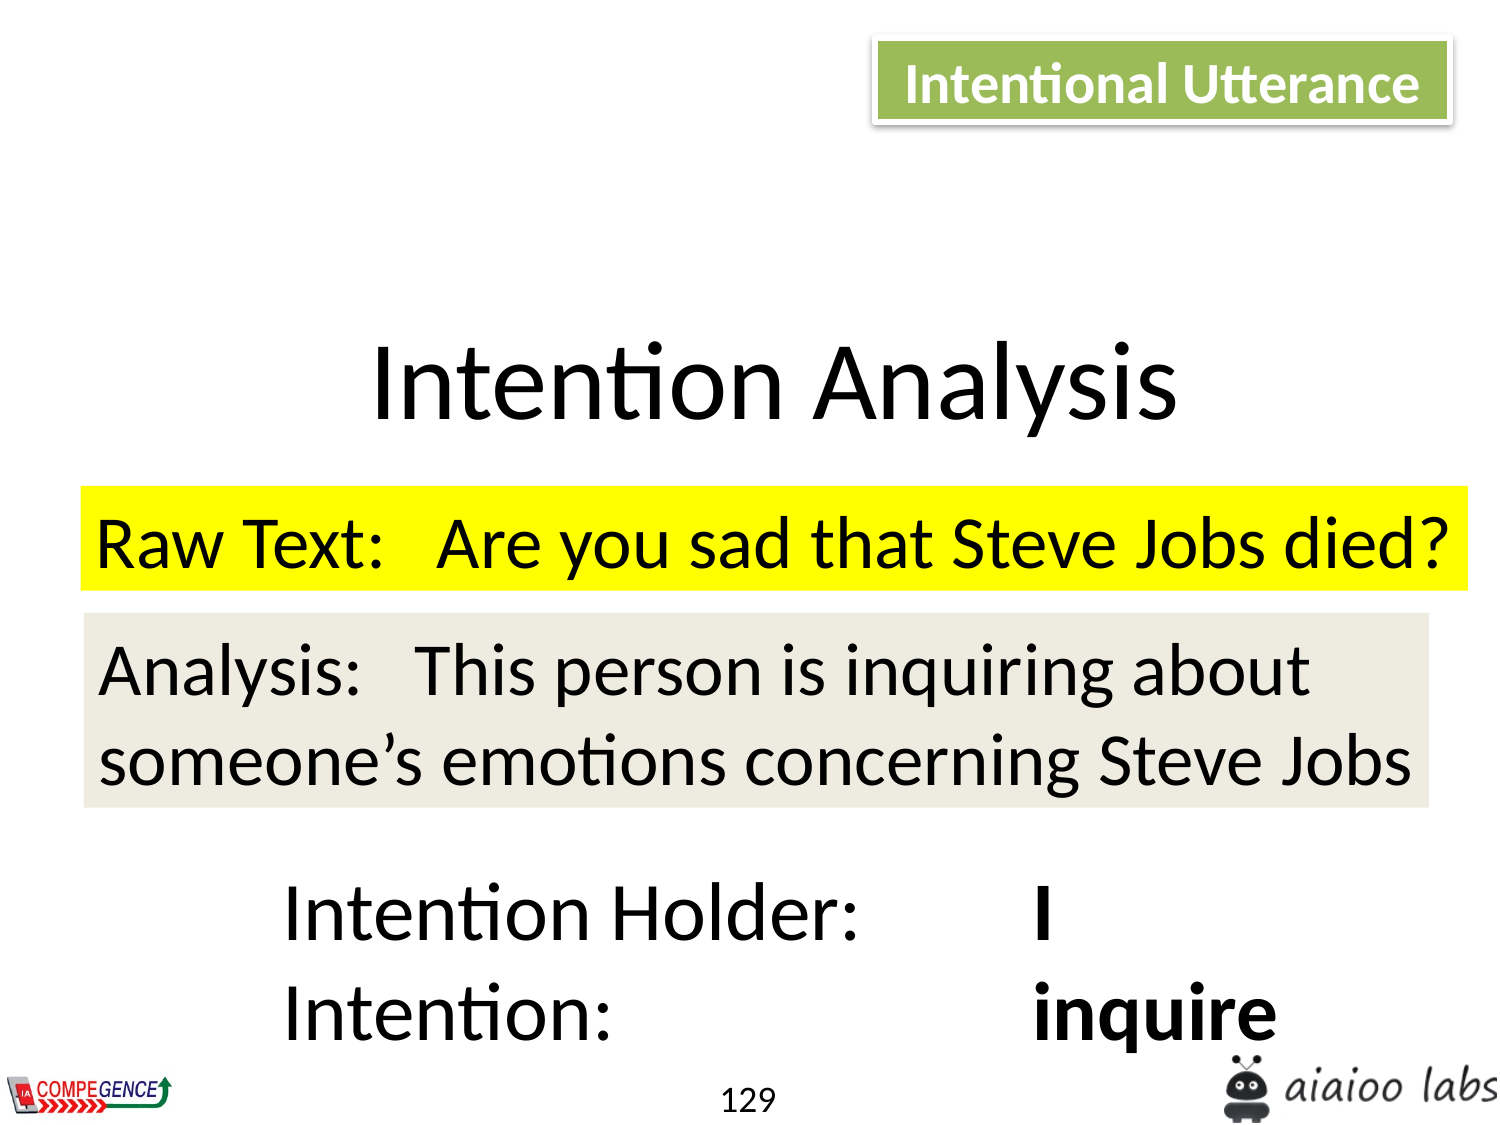

Intentional Utterance
Intention Analysis
Raw Text:   Are you sad that Steve Jobs died?
Analysis:   This person is inquiring about
someone’s emotions concerning Steve Jobs
Intention Holder:		I
Intention:			inquire